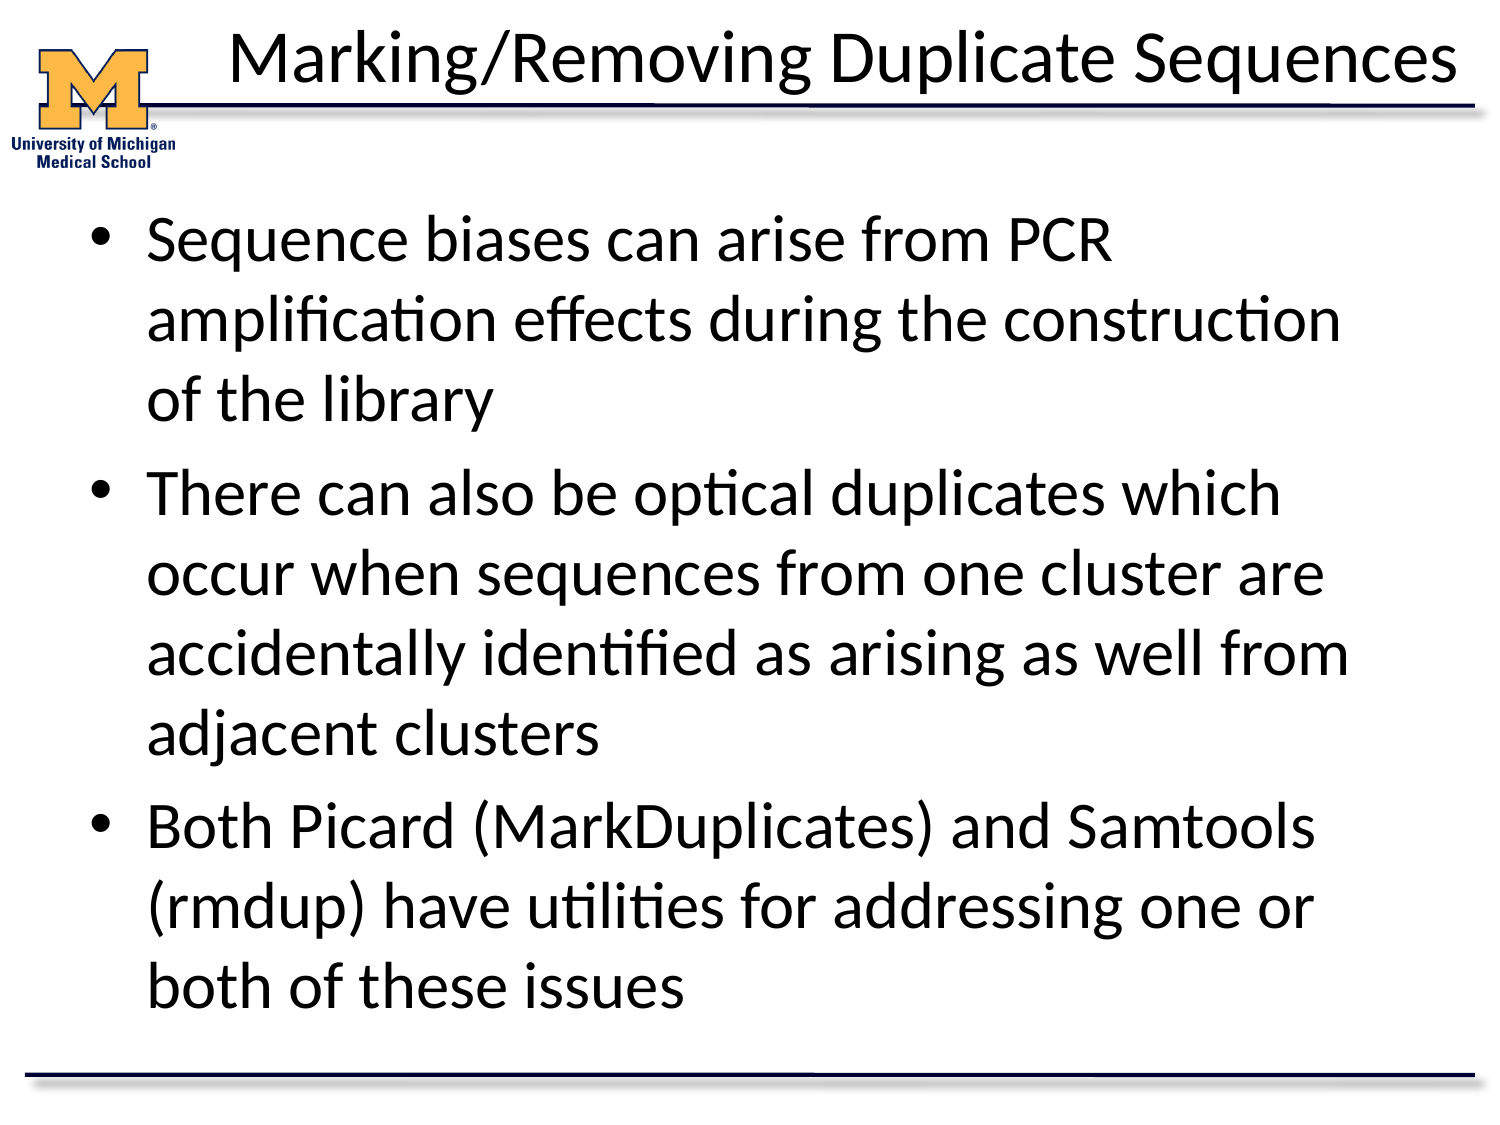

# Marking/Removing Duplicate Sequences
Sequence biases can arise from PCR amplification effects during the construction of the library
There can also be optical duplicates which occur when sequences from one cluster are accidentally identified as arising as well from adjacent clusters
Both Picard (MarkDuplicates) and Samtools (rmdup) have utilities for addressing one or both of these issues